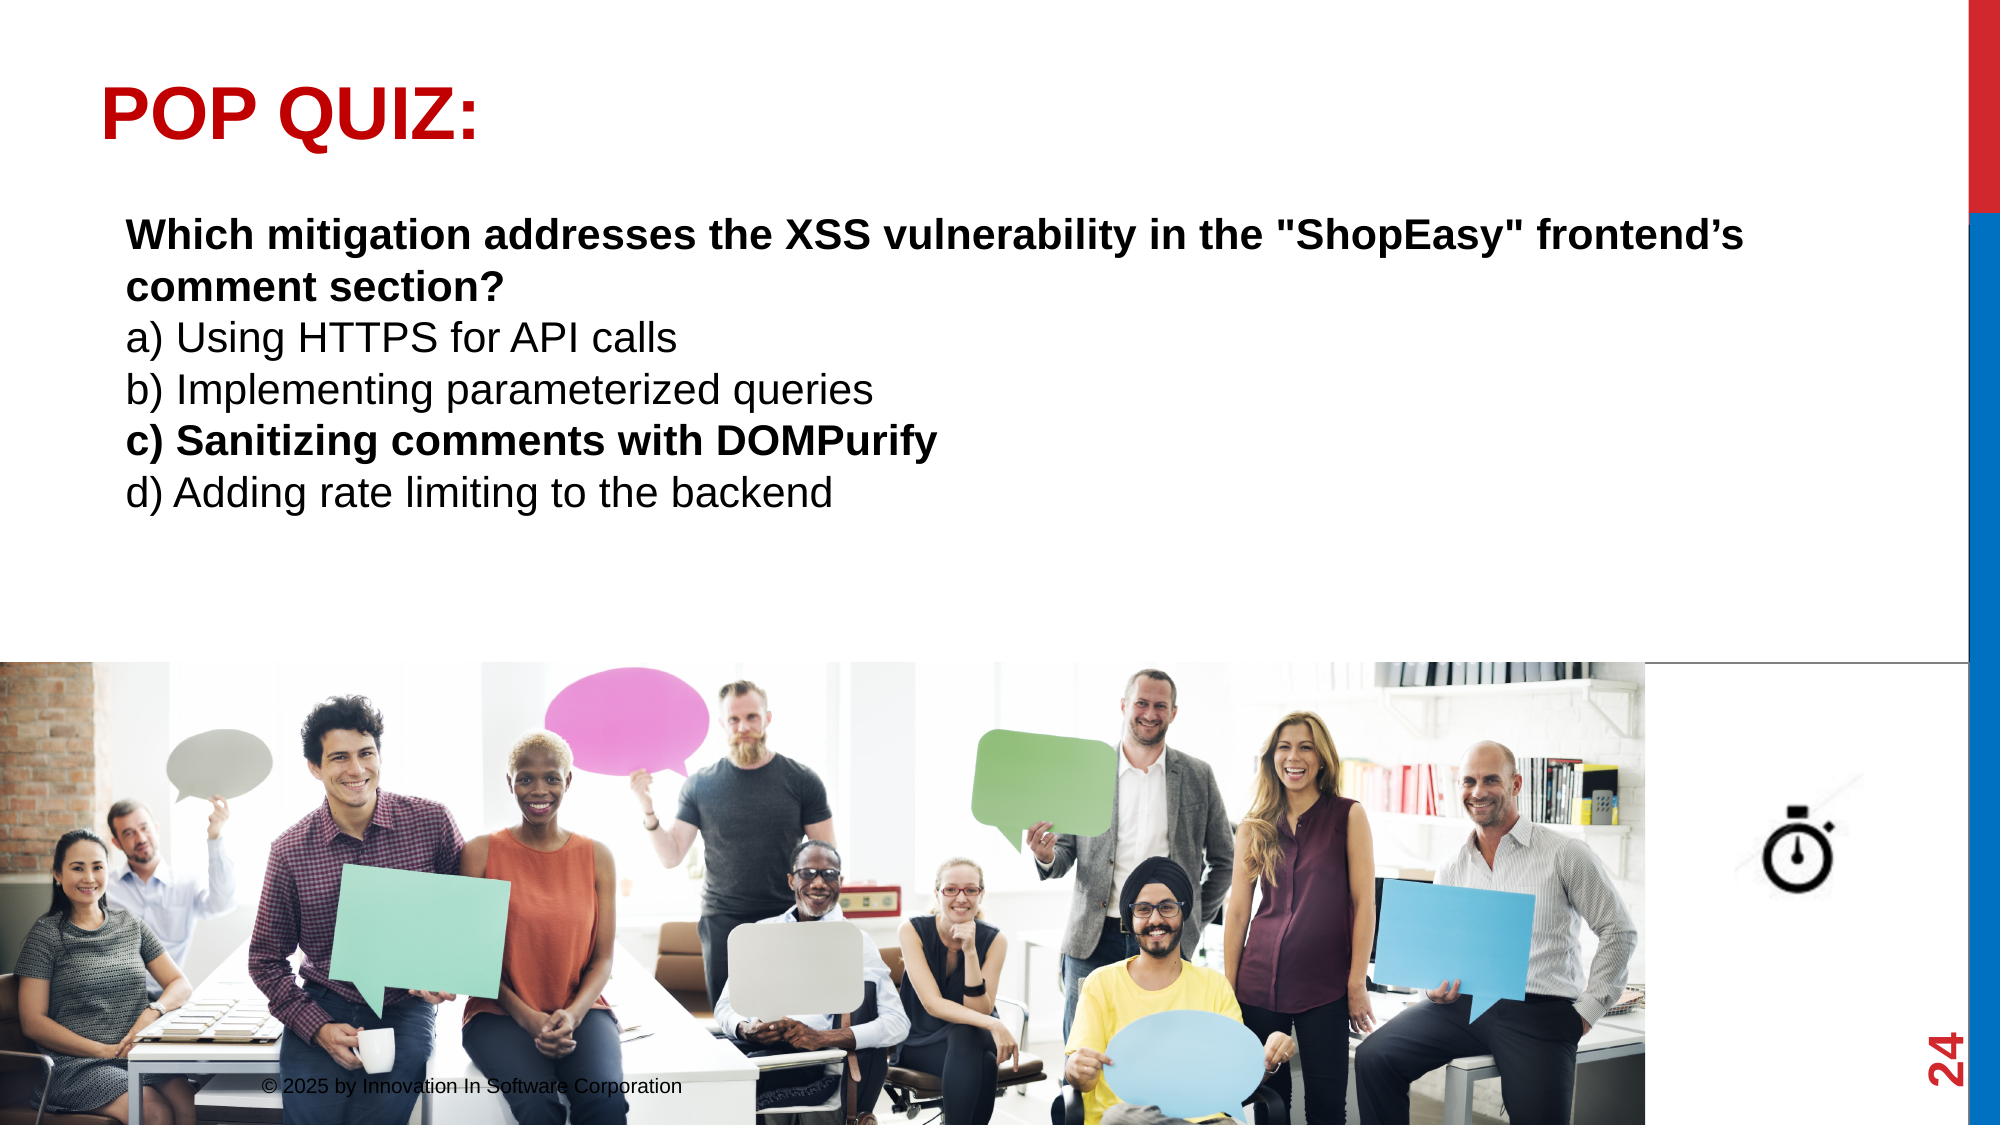

Which mitigation addresses the XSS vulnerability in the "ShopEasy" frontend’s comment section?
a) Using HTTPS for API calls
b) Implementing parameterized queries
c) Sanitizing comments with DOMPurify
d) Adding rate limiting to the backend

24
© 2025 by Innovation In Software Corporation